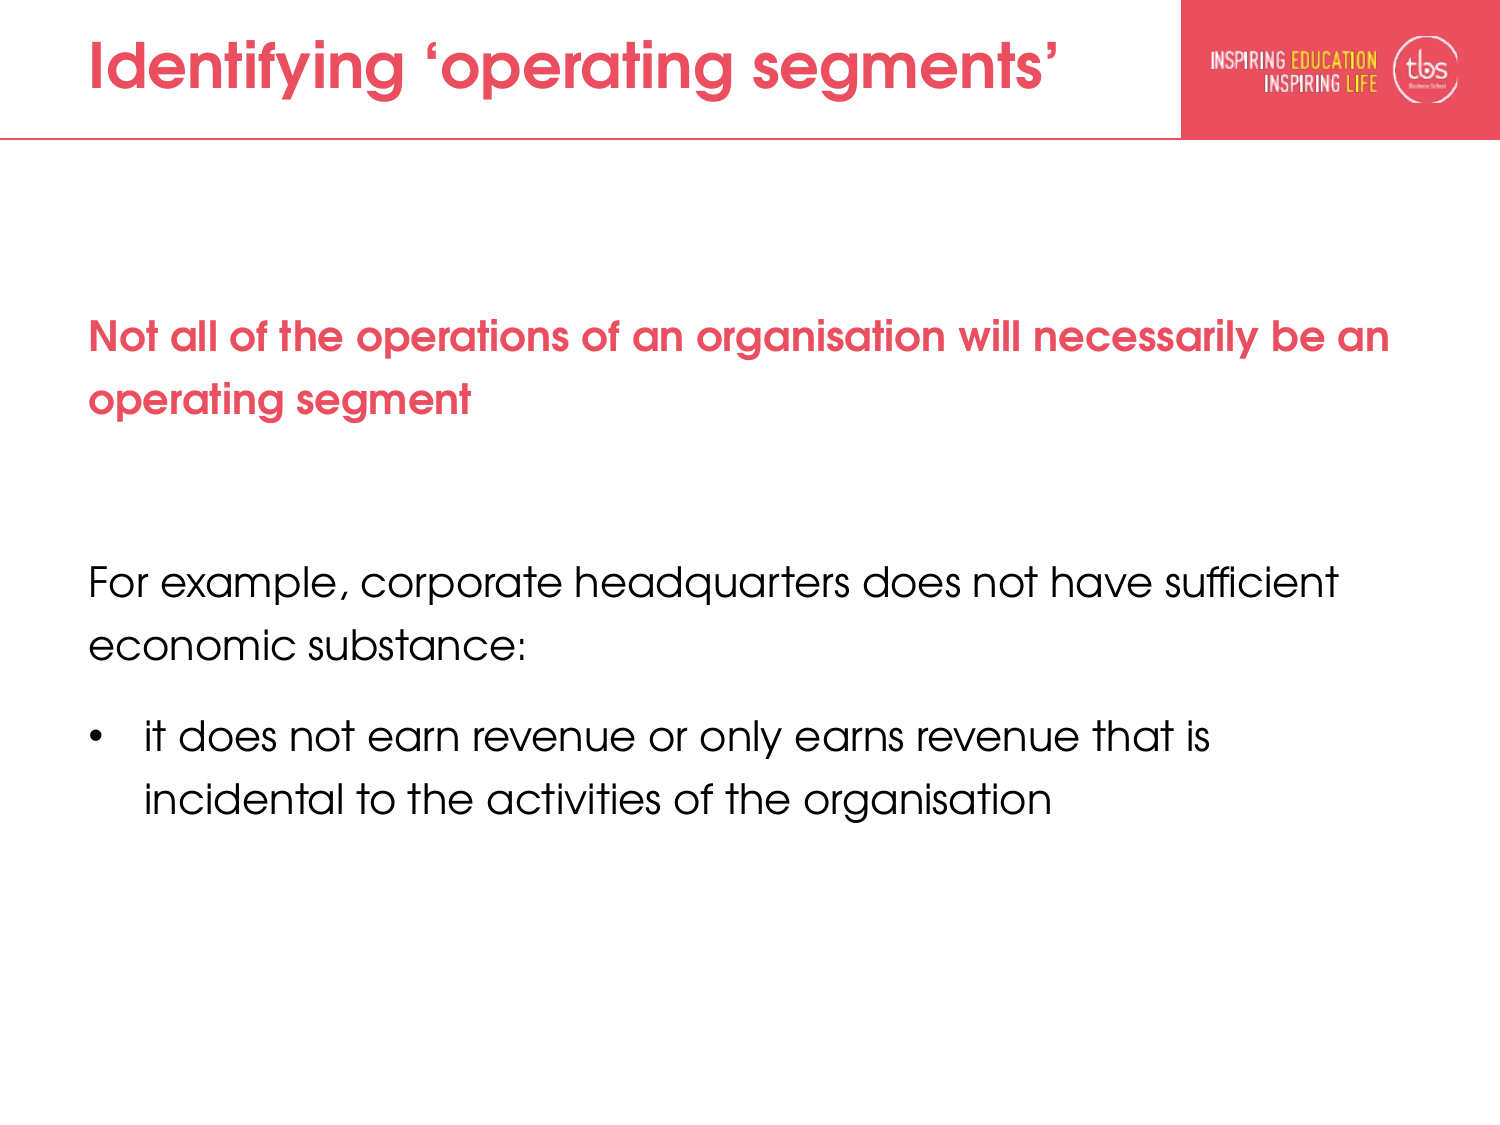

# Identifying ‘operating segments’

Not all of the operations of an organisation will necessarily be an operating segment

For example, corporate headquarters does not have sufficient economic substance:
it does not earn revenue or only earns revenue that is incidental to the activities of the organisation